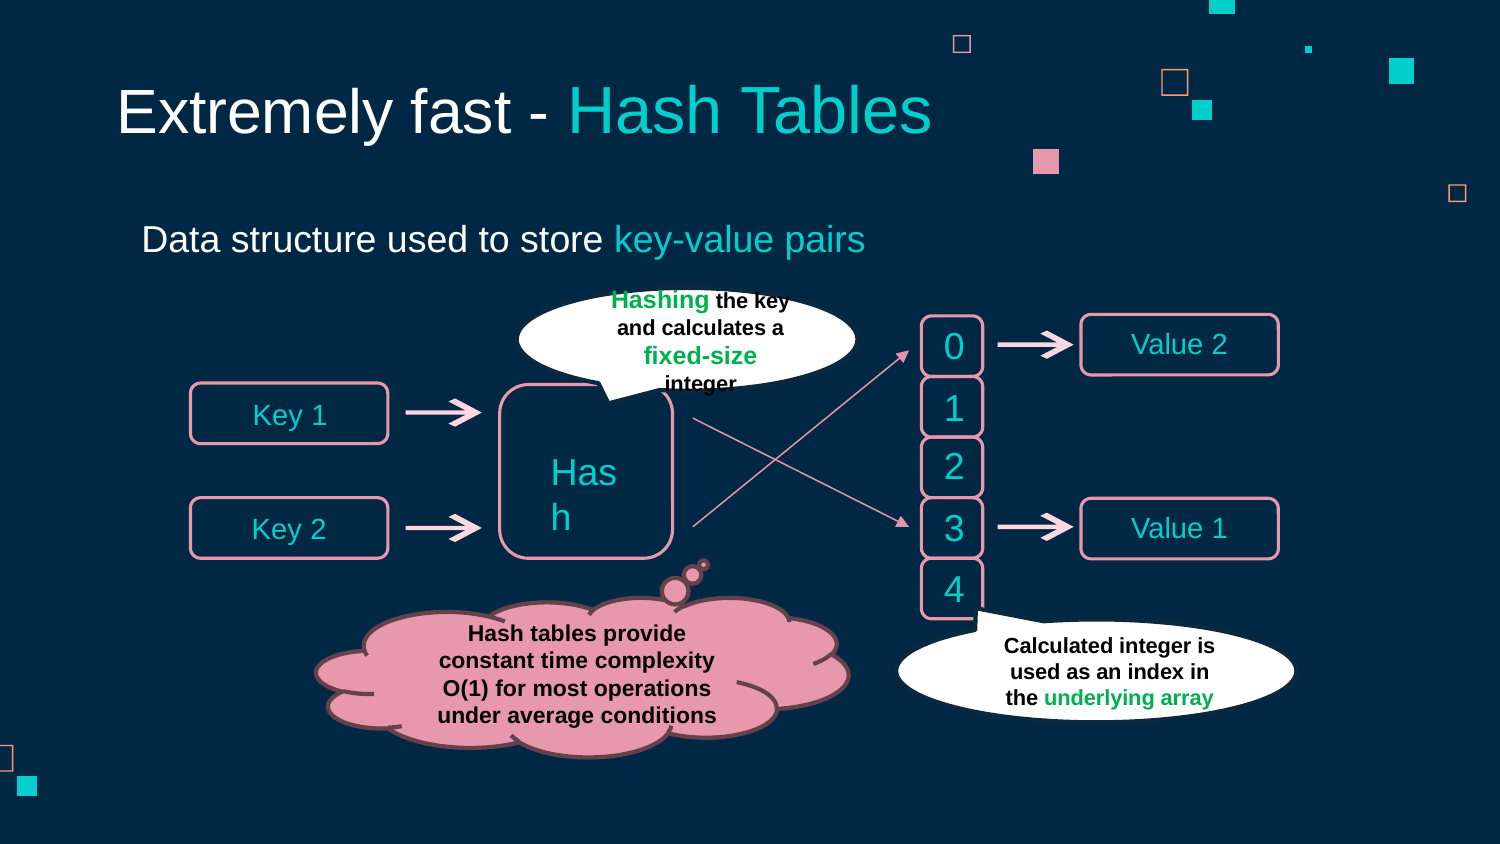

# Extremely fast - Hash Tables
Data structure used to store key-value pairs

Hashing the key and calculates a fixed-size integer
0

1
2

3

4

Value 2

Key 1

Hash

Value 1
Key 2

Hash tables provide constant time complexity O(1) for most operations under average conditions
Calculated integer is used as an index in the underlying array